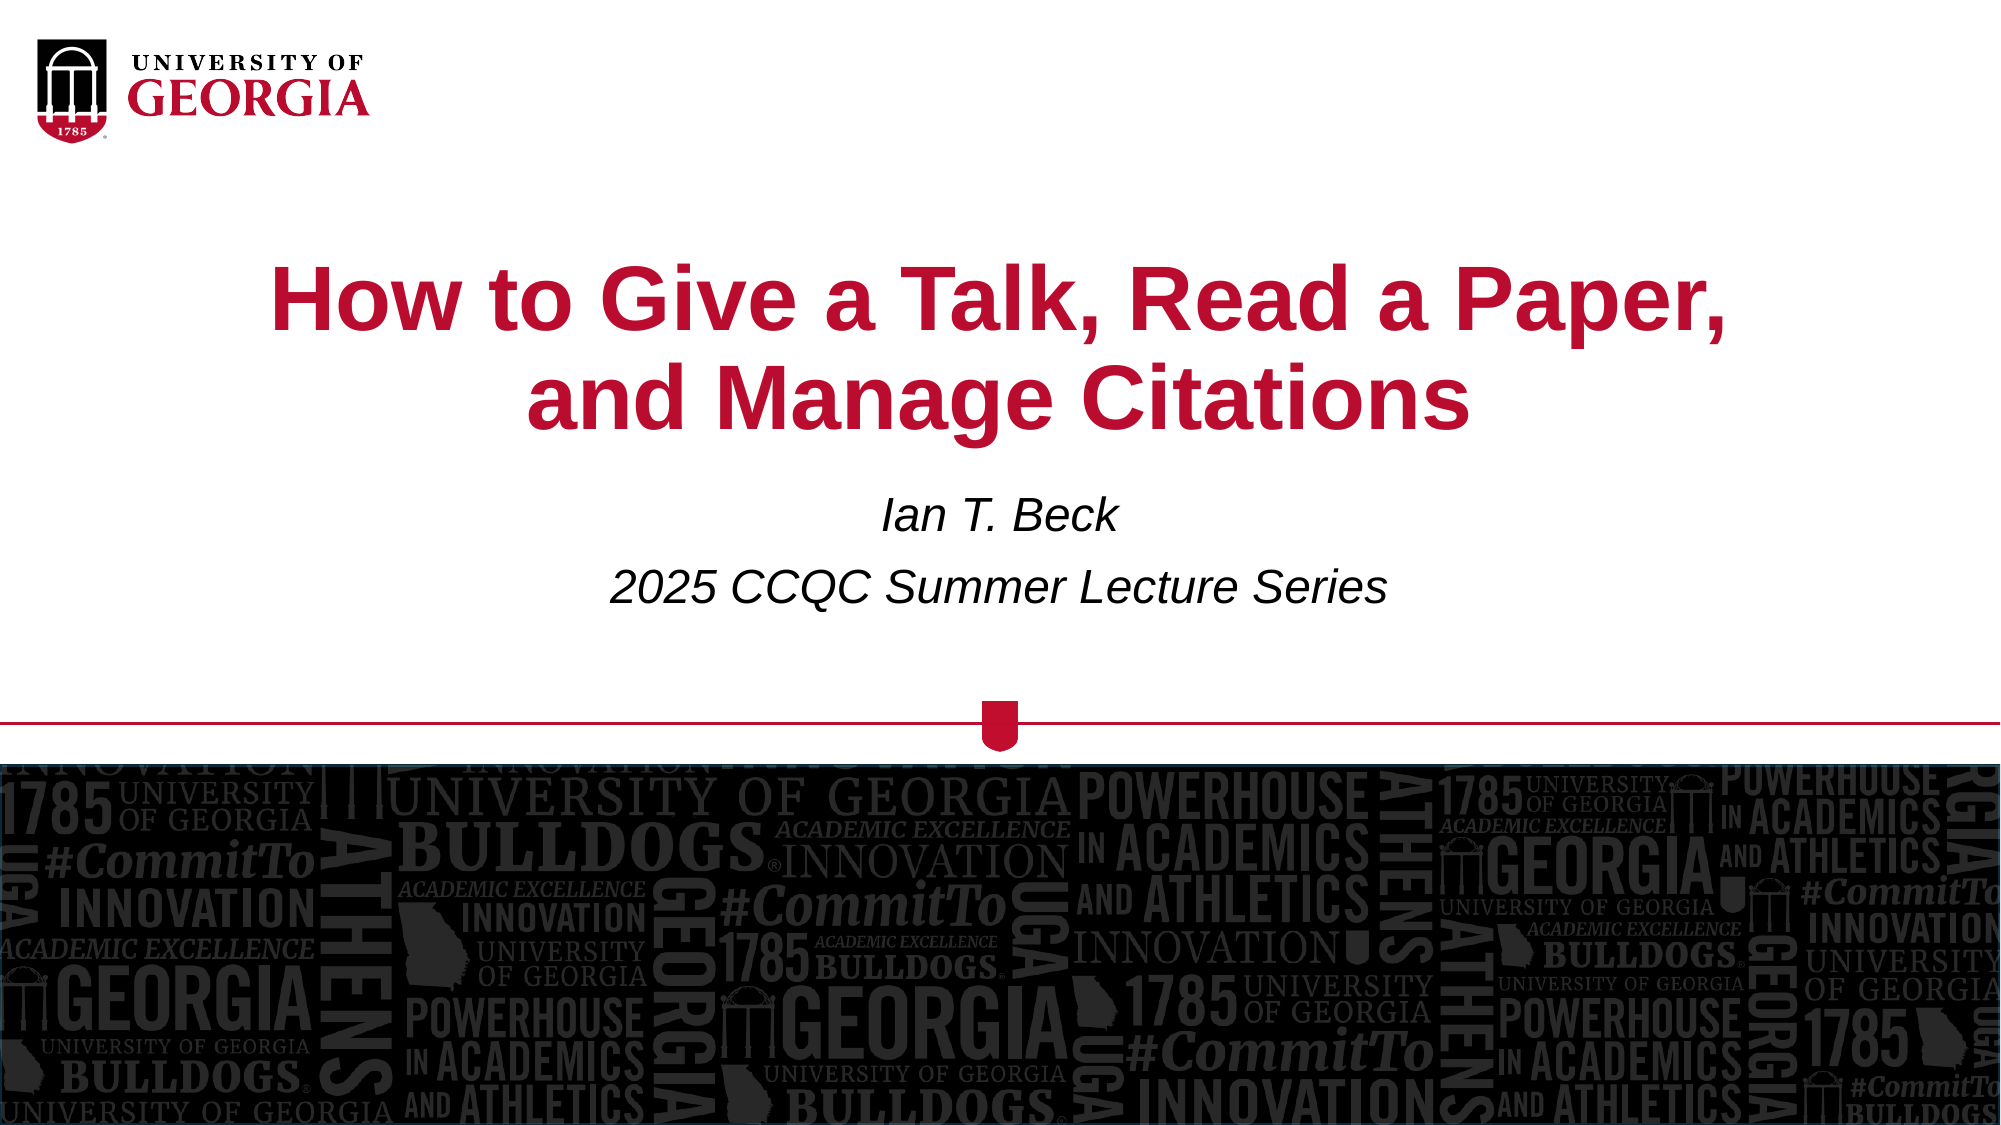

How to Give a Talk, Read a Paper, and Manage Citations
Ian T. Beck
2025 CCQC Summer Lecture Series